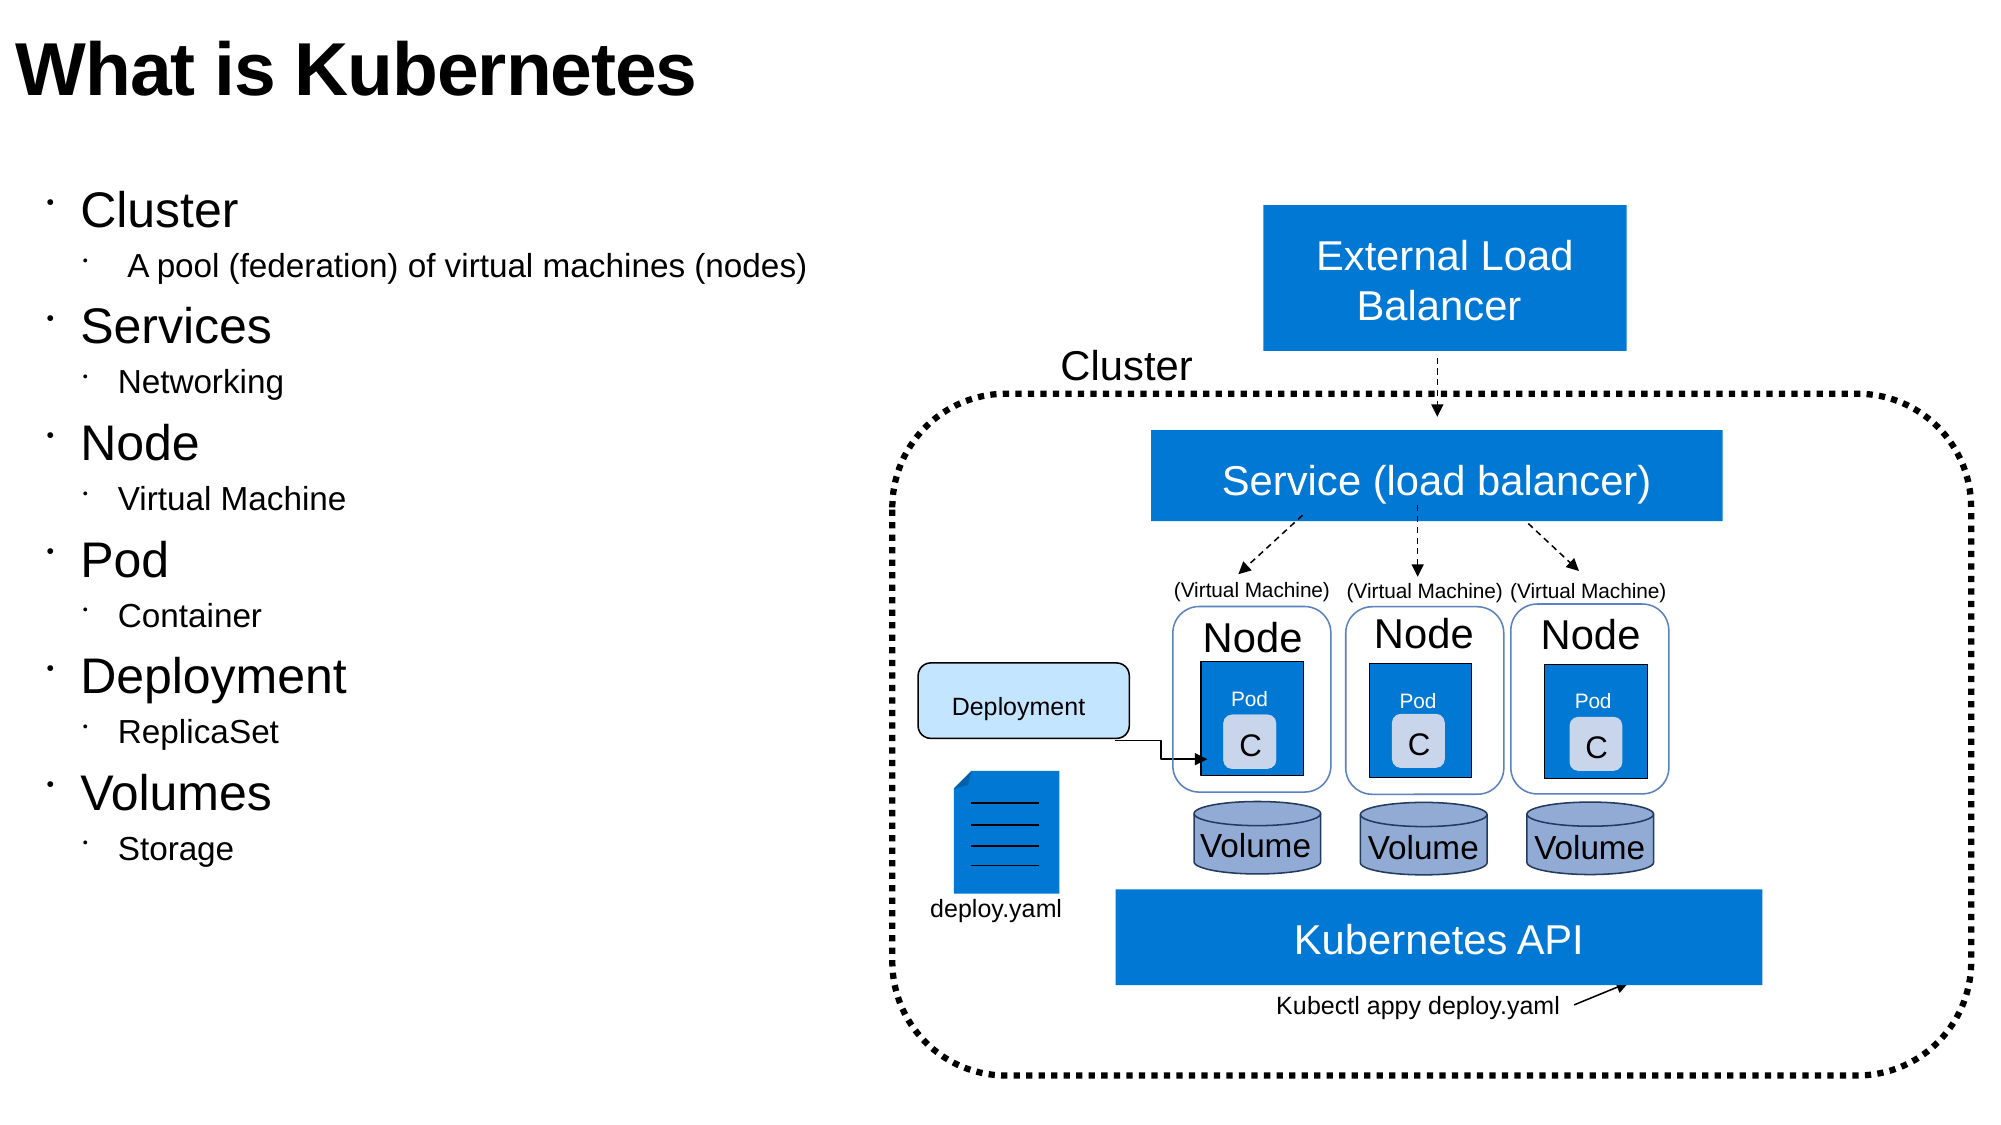

# What is Kubernetes
Cluster
 A pool (federation) of virtual machines (nodes)
Services
Networking
Node
Virtual Machine
Pod
Container
Deployment
ReplicaSet
Volumes
Storage

External Load Balancer
Cluster

Service (load balancer)
(Virtual Machine)
(Virtual Machine)
(Virtual Machine)

Node

Node
Node
Pod
Deployment
Pod
Pod

C

C

C

deploy.yaml

Volume

Volume

Volume
Kubernetes API
Kubectl appy deploy.yaml